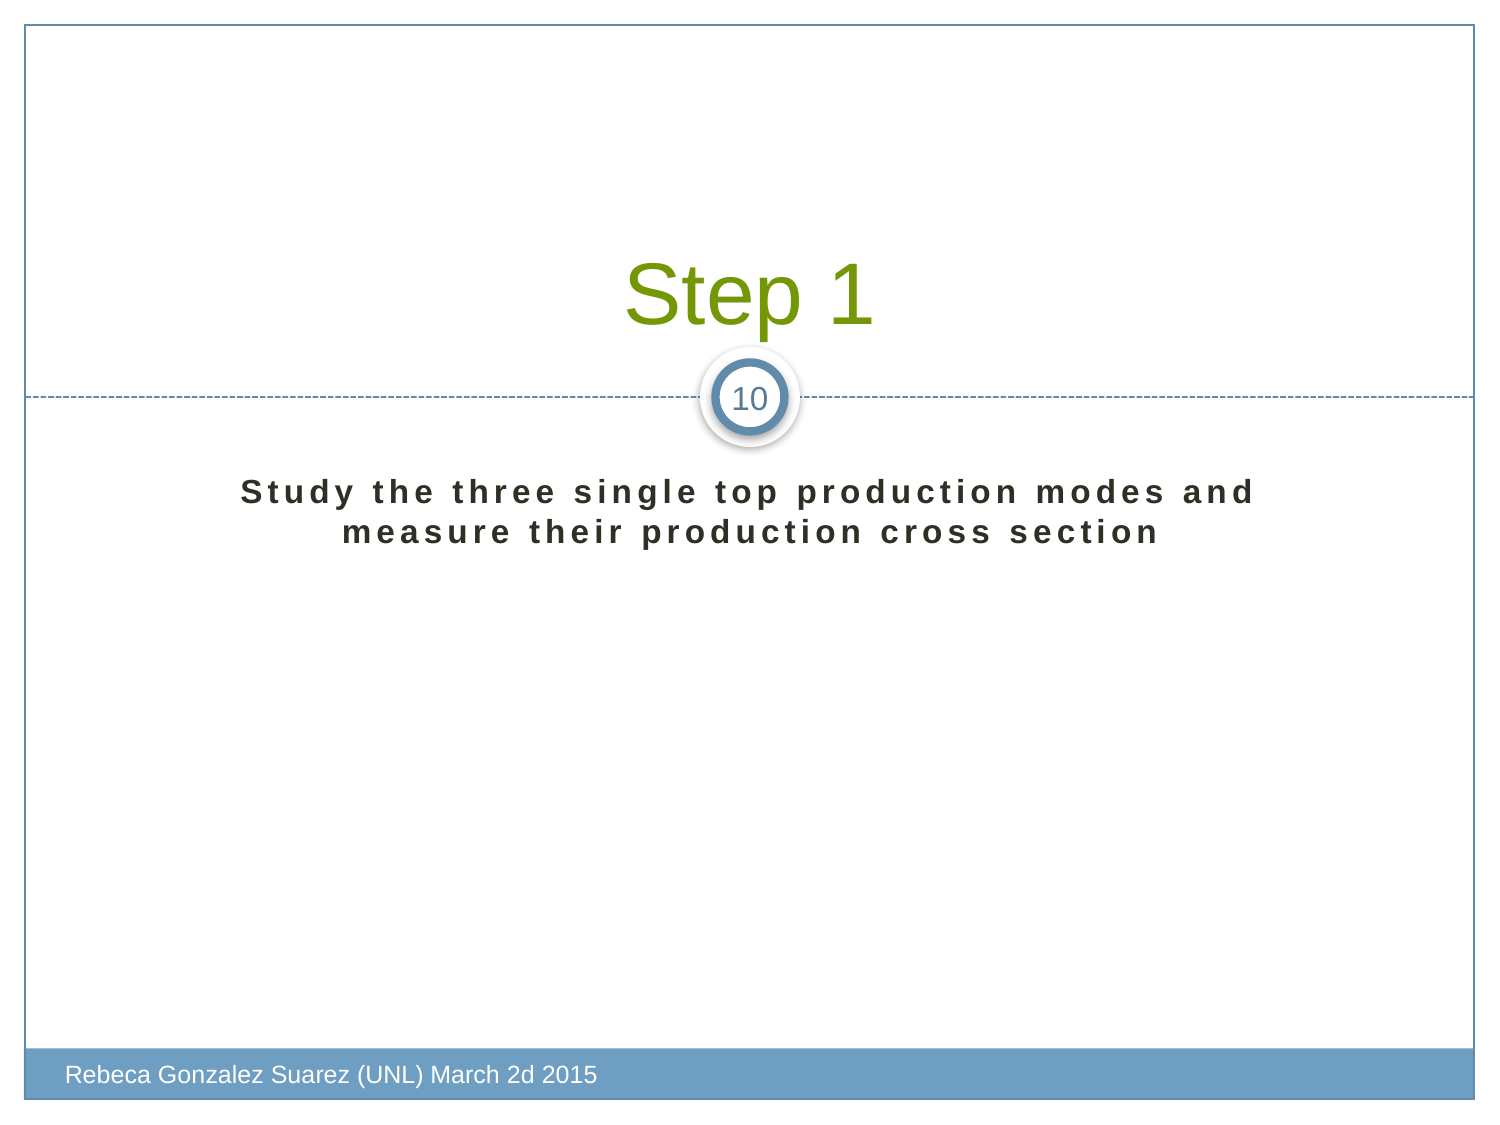

# Step 1
10
Study the three single top production modes and measure their production cross section
Rebeca Gonzalez Suarez (UNL) March 2d 2015